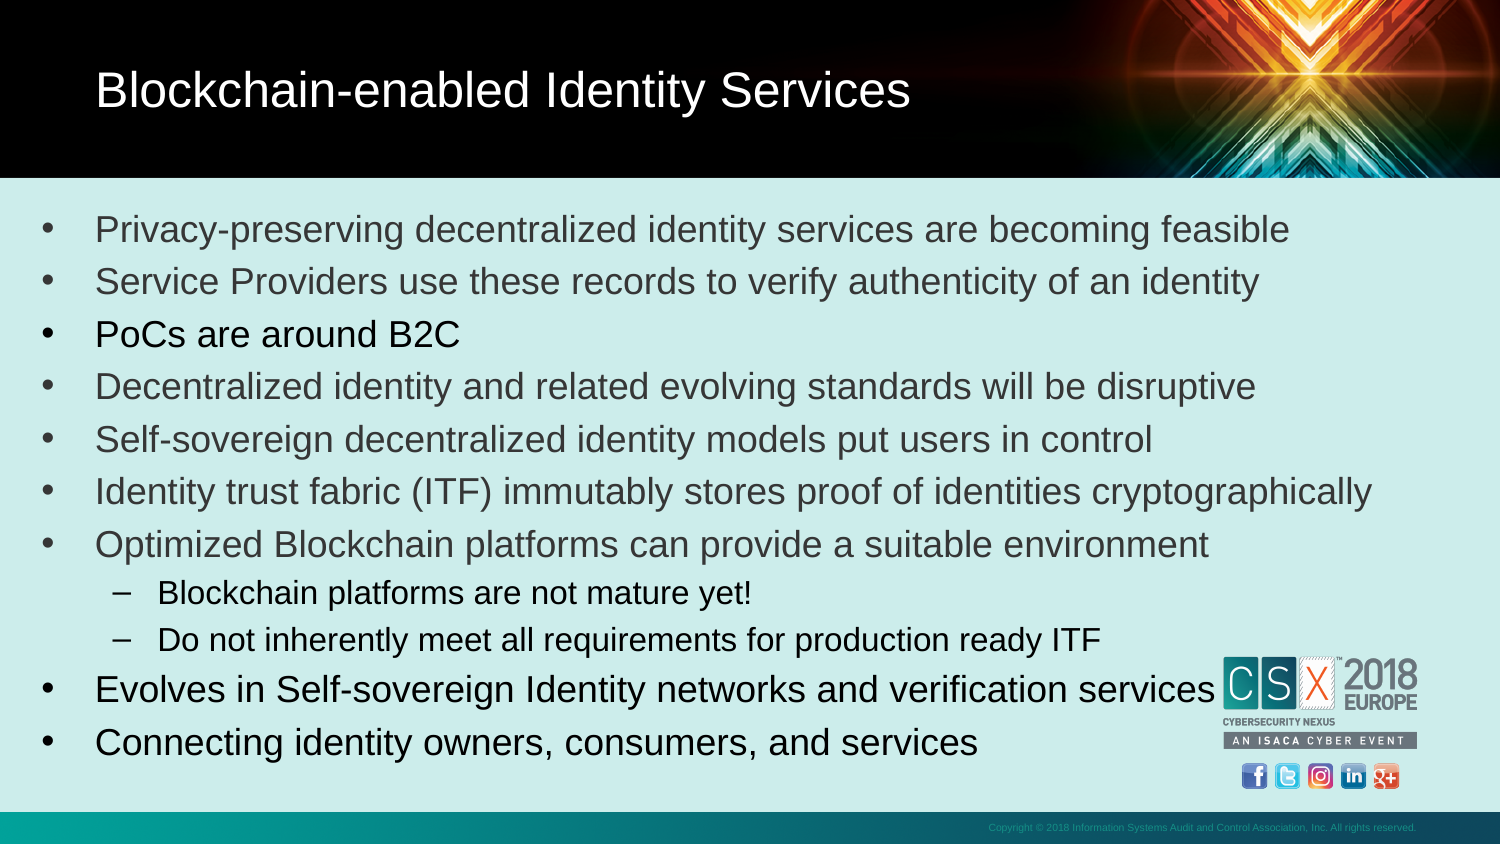

Blockchain-enabled Identity Services
Privacy-preserving decentralized identity services are becoming feasible
Service Providers use these records to verify authenticity of an identity
PoCs are around B2C
Decentralized identity and related evolving standards will be disruptive
Self-sovereign decentralized identity models put users in control
Identity trust fabric (ITF) immutably stores proof of identities cryptographically
Optimized Blockchain platforms can provide a suitable environment
Blockchain platforms are not mature yet!
Do not inherently meet all requirements for production ready ITF
Evolves in Self-sovereign Identity networks and verification services
Connecting identity owners, consumers, and services